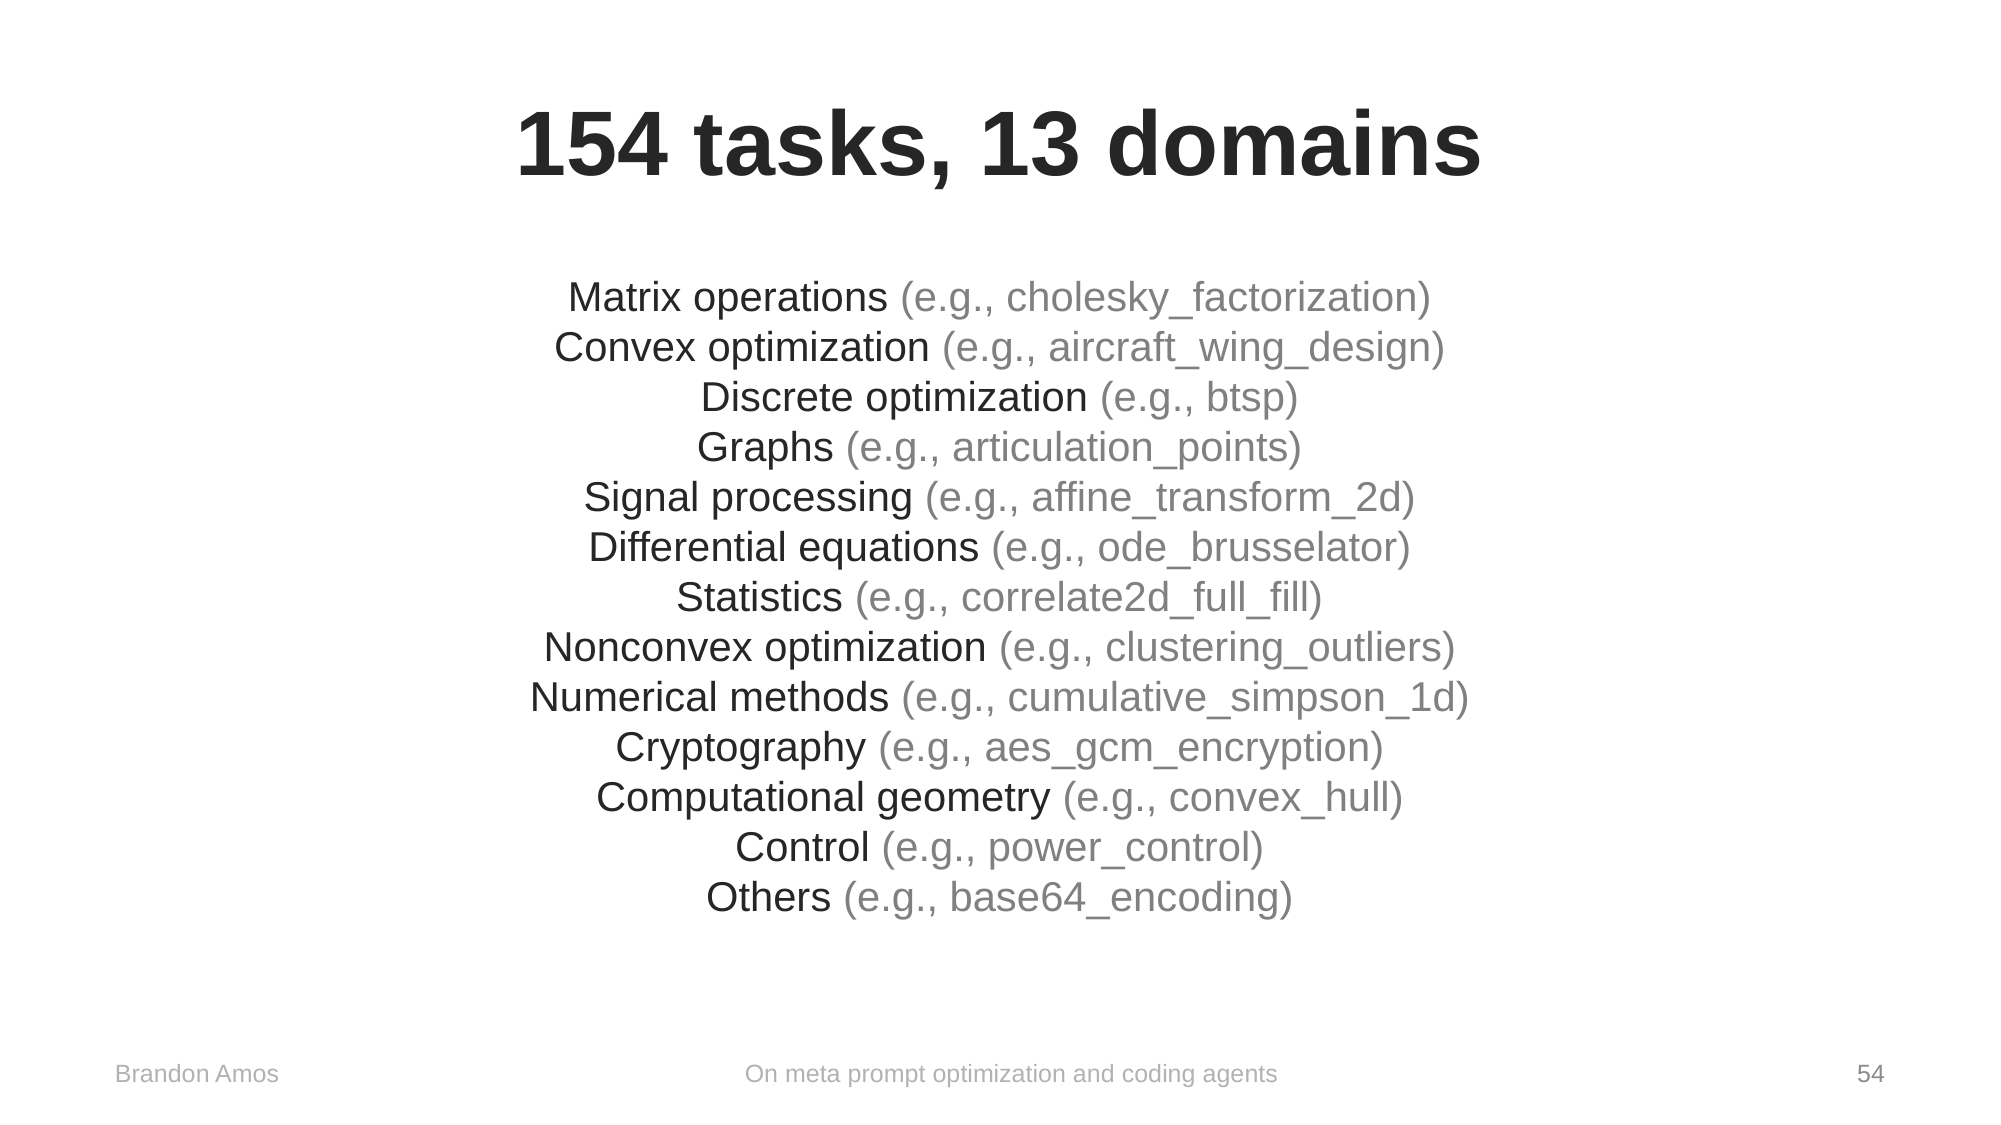

# 154 tasks, 13 domains
Matrix operations (e.g., cholesky_factorization)
Convex optimization (e.g., aircraft_wing_design)
Discrete optimization (e.g., btsp)
Graphs (e.g., articulation_points)
Signal processing (e.g., affine_transform_2d)
Differential equations (e.g., ode_brusselator)
Statistics (e.g., correlate2d_full_fill)
Nonconvex optimization (e.g., clustering_outliers)
Numerical methods (e.g., cumulative_simpson_1d)
Cryptography (e.g., aes_gcm_encryption)
Computational geometry (e.g., convex_hull)
Control (e.g., power_control)
Others (e.g., base64_encoding)
On meta prompt optimization and coding agents
Brandon Amos
54